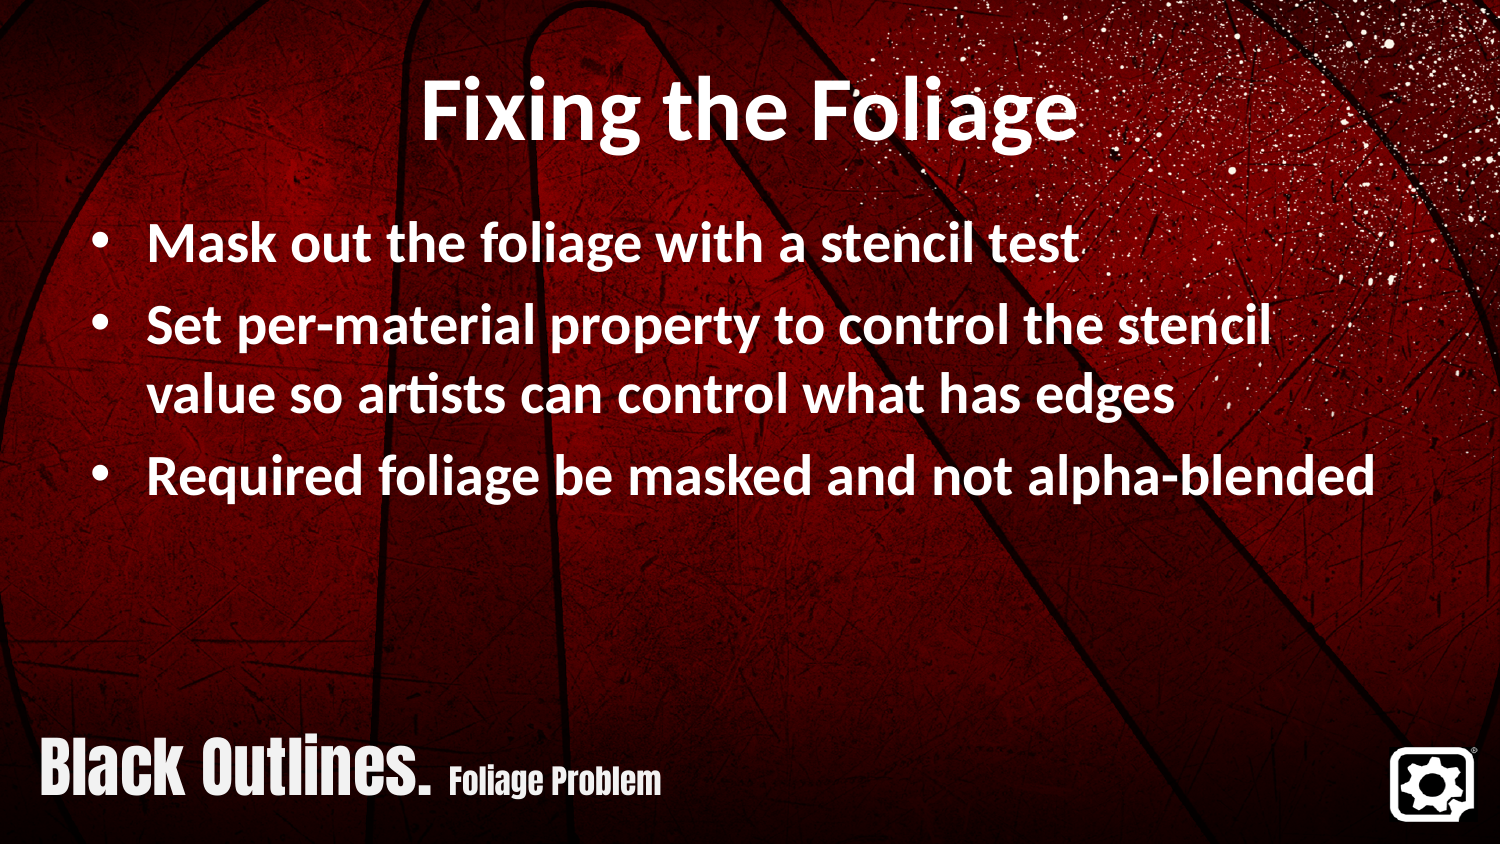

# Fixing the Foliage
Mask out the foliage with a stencil test
Set per-material property to control the stencil value so artists can control what has edges
Required foliage be masked and not alpha-blended
Black Outlines. Foliage Problem